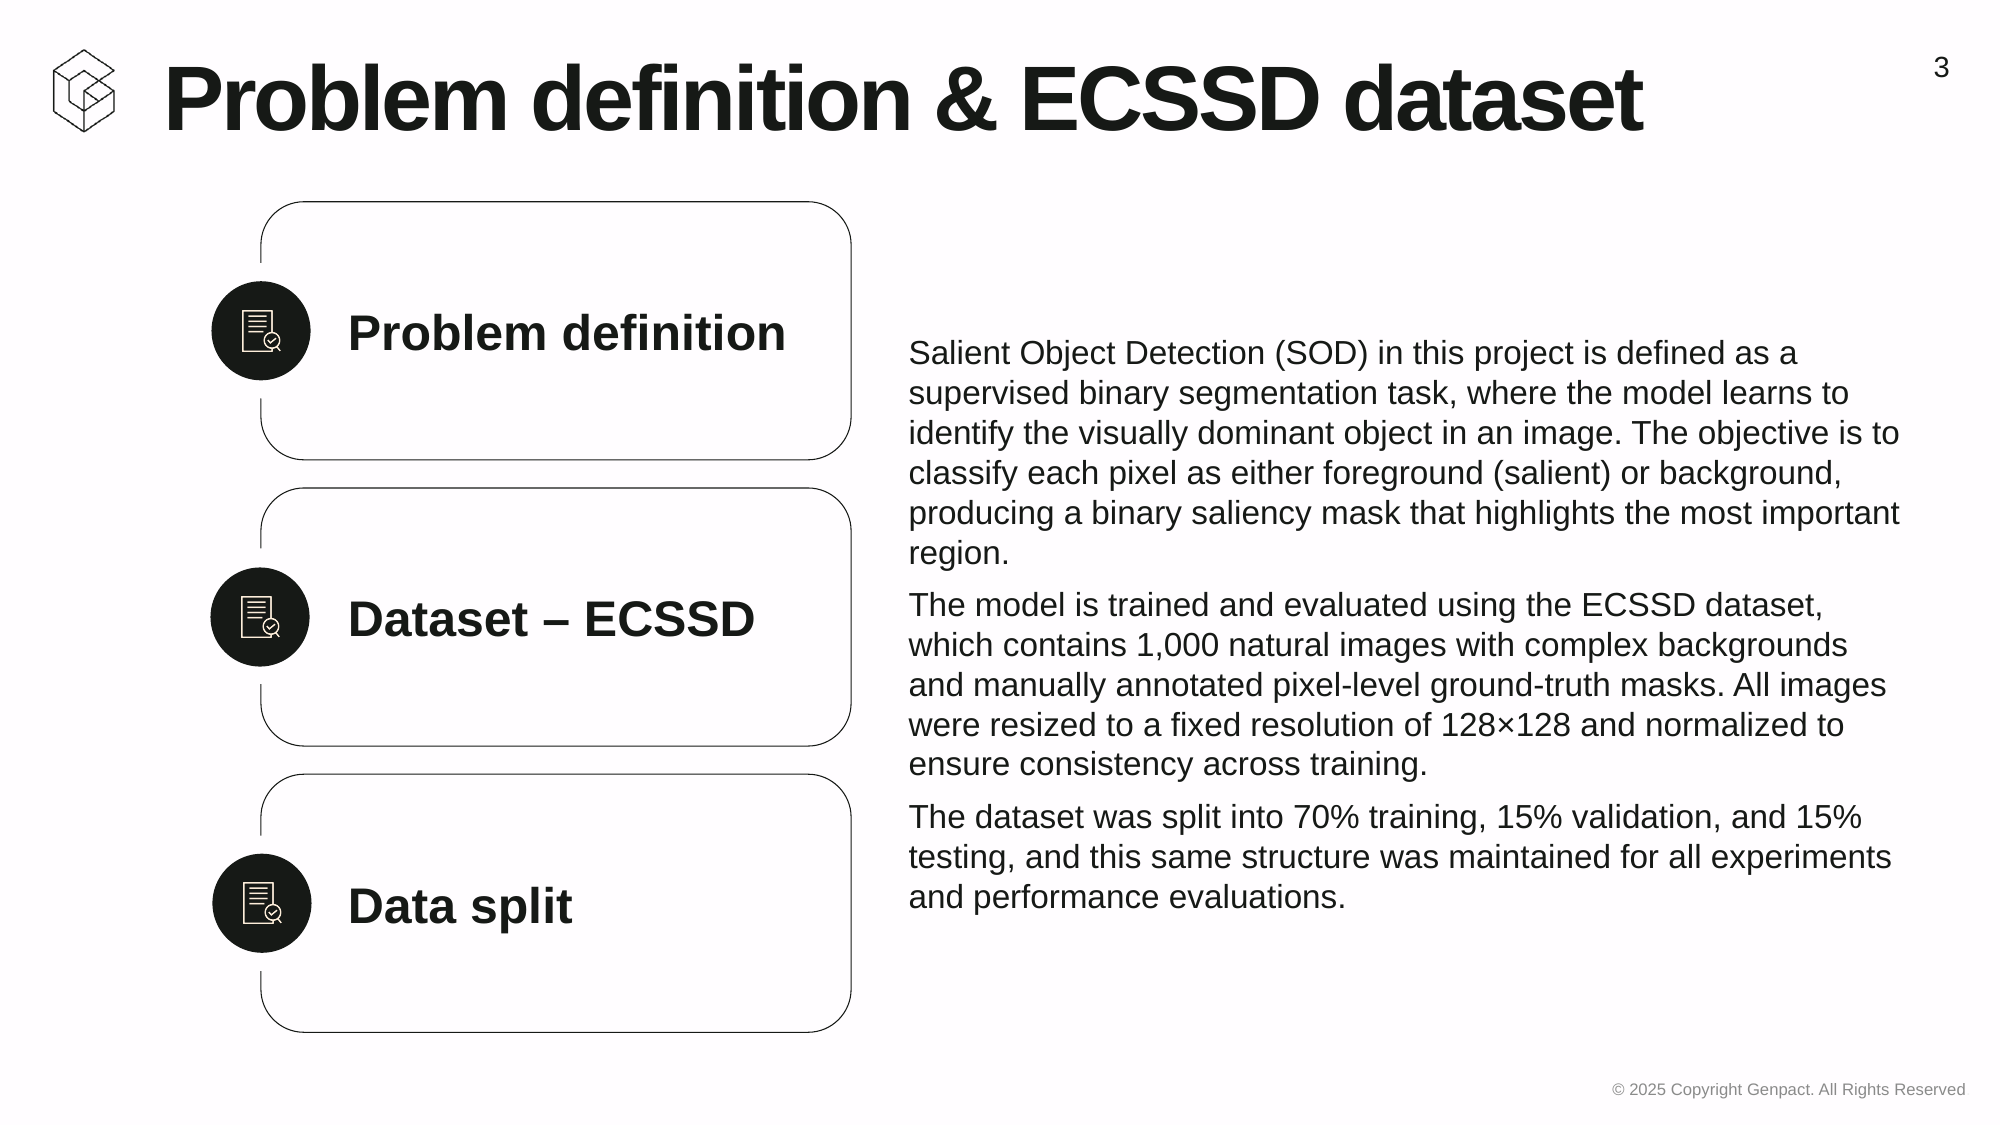

# Problem definition & ECSSD dataset

Salient Object Detection (SOD) in this project is defined as a supervised binary segmentation task, where the model learns to identify the visually dominant object in an image. The objective is to classify each pixel as either foreground (salient) or background, producing a binary saliency mask that highlights the most important region.
The model is trained and evaluated using the ECSSD dataset, which contains 1,000 natural images with complex backgrounds and manually annotated pixel-level ground-truth masks. All images were resized to a fixed resolution of 128×128 and normalized to ensure consistency across training.
The dataset was split into 70% training, 15% validation, and 15% testing, and this same structure was maintained for all experiments and performance evaluations.

Problem definition
Dataset – ECSSD
Data split